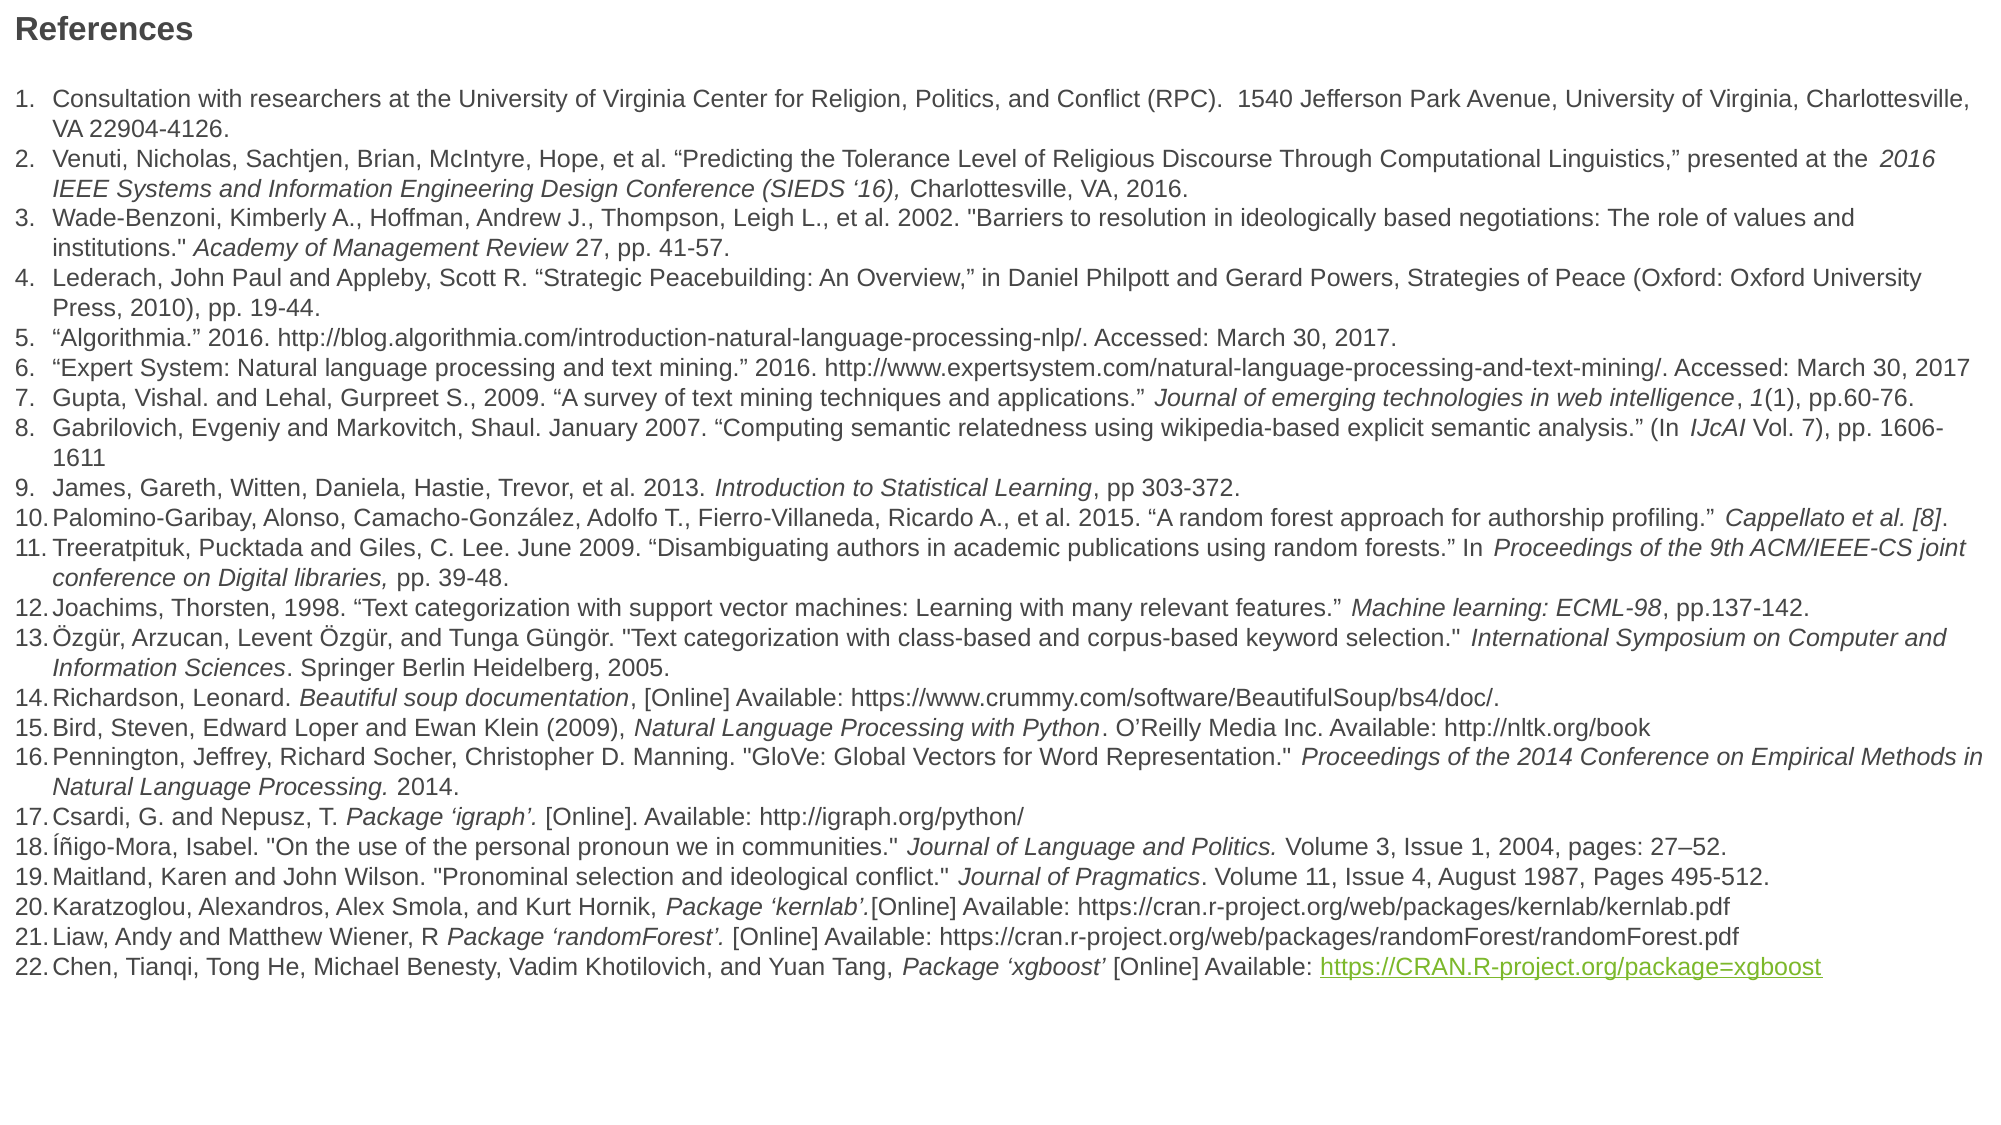

References

Consultation with researchers at the University of Virginia Center for Religion, Politics, and Conflict (RPC).  1540 Jefferson Park Avenue, University of Virginia, Charlottesville, VA 22904-4126.
Venuti, Nicholas, Sachtjen, Brian, McIntyre, Hope, et al. “Predicting the Tolerance Level of Religious Discourse Through Computational Linguistics,” presented at the 2016 IEEE Systems and Information Engineering Design Conference (SIEDS ‘16), Charlottesville, VA, 2016.
Wade-Benzoni, Kimberly A., Hoffman, Andrew J., Thompson, Leigh L., et al. 2002. "Barriers to resolution in ideologically based negotiations: The role of values and institutions." Academy of Management Review 27, pp. 41-57.
Lederach, John Paul and Appleby, Scott R. “Strategic Peacebuilding: An Overview,” in Daniel Philpott and Gerard Powers, Strategies of Peace (Oxford: Oxford University Press, 2010), pp. 19-44.
“Algorithmia.” 2016. http://blog.algorithmia.com/introduction-natural-language-processing-nlp/. Accessed: March 30, 2017.
“Expert System: Natural language processing and text mining.” 2016. http://www.expertsystem.com/natural-language-processing-and-text-mining/. Accessed: March 30, 2017
Gupta, Vishal. and Lehal, Gurpreet S., 2009. “A survey of text mining techniques and applications.” Journal of emerging technologies in web intelligence, 1(1), pp.60-76.
Gabrilovich, Evgeniy and Markovitch, Shaul. January 2007. “Computing semantic relatedness using wikipedia-based explicit semantic analysis.” (In IJcAI Vol. 7), pp. 1606-1611
James, Gareth, Witten, Daniela, Hastie, Trevor, et al. 2013. Introduction to Statistical Learning, pp 303-372.
Palomino-Garibay, Alonso, Camacho-González, Adolfo T., Fierro-Villaneda, Ricardo A., et al. 2015. “A random forest approach for authorship profiling.” Cappellato et al. [8].
Treeratpituk, Pucktada and Giles, C. Lee. June 2009. “Disambiguating authors in academic publications using random forests.” In Proceedings of the 9th ACM/IEEE-CS joint conference on Digital libraries, pp. 39-48.
Joachims, Thorsten, 1998. “Text categorization with support vector machines: Learning with many relevant features.” Machine learning: ECML-98, pp.137-142.
Özgür, Arzucan, Levent Özgür, and Tunga Güngör. "Text categorization with class-based and corpus-based keyword selection." International Symposium on Computer and Information Sciences. Springer Berlin Heidelberg, 2005.
Richardson, Leonard. Beautiful soup documentation, [Online] Available: https://www.crummy.com/software/BeautifulSoup/bs4/doc/.
Bird, Steven, Edward Loper and Ewan Klein (2009), Natural Language Processing with Python. O’Reilly Media Inc. Available: http://nltk.org/book
Pennington, Jeffrey, Richard Socher, Christopher D. Manning. "GloVe: Global Vectors for Word Representation." Proceedings of the 2014 Conference on Empirical Methods in Natural Language Processing. 2014.
Csardi, G. and Nepusz, T. Package ‘igraph’. [Online]. Available: http://igraph.org/python/
Íñigo-Mora, Isabel. "On the use of the personal pronoun we in communities." Journal of Language and Politics. Volume 3, Issue 1, 2004, pages: 27–52.
Maitland, Karen and John Wilson. "Pronominal selection and ideological conflict." Journal of Pragmatics. Volume 11, Issue 4, August 1987, Pages 495-512.
Karatzoglou, Alexandros, Alex Smola, and Kurt Hornik, Package ‘kernlab’.[Online] Available: https://cran.r-project.org/web/packages/kernlab/kernlab.pdf
Liaw, Andy and Matthew Wiener, R Package ‘randomForest’. [Online] Available: https://cran.r-project.org/web/packages/randomForest/randomForest.pdf
Chen, Tianqi, Tong He, Michael Benesty, Vadim Khotilovich, and Yuan Tang, Package ‘xgboost’ [Online] Available: https://CRAN.R-project.org/package=xgboost